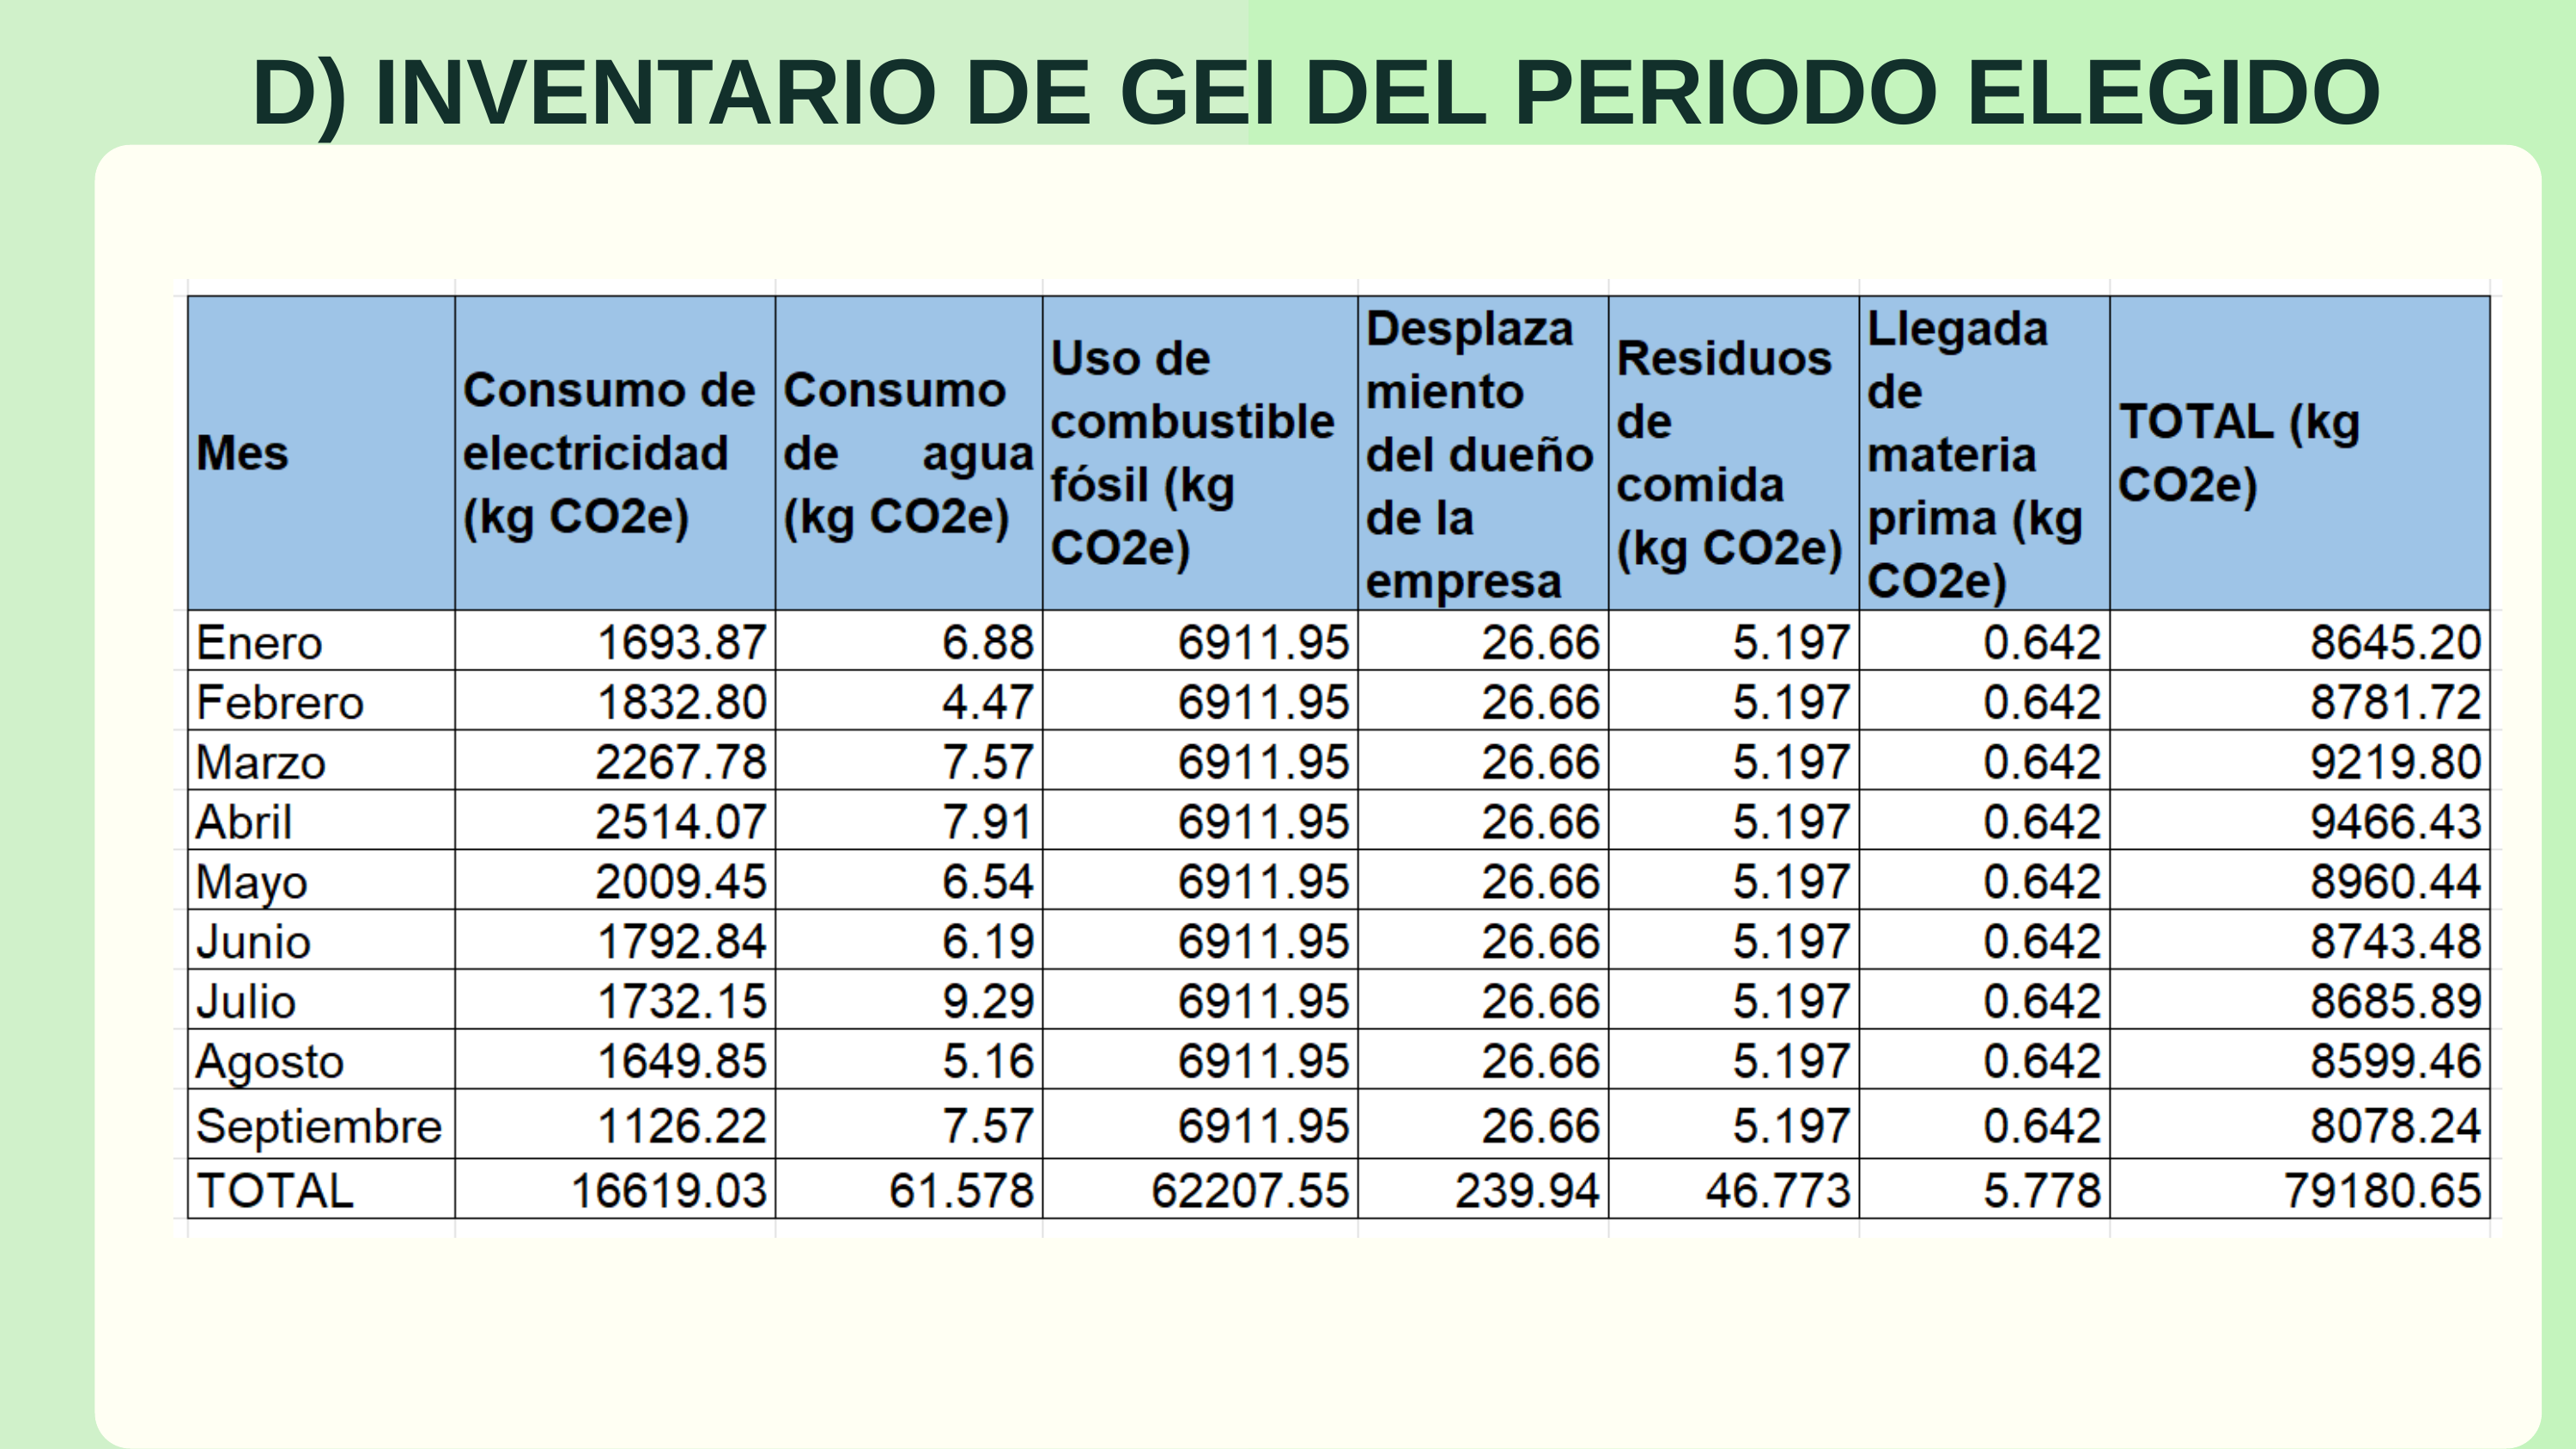

D) INVENTARIO DE GEI DEL PERIODO ELEGIDO